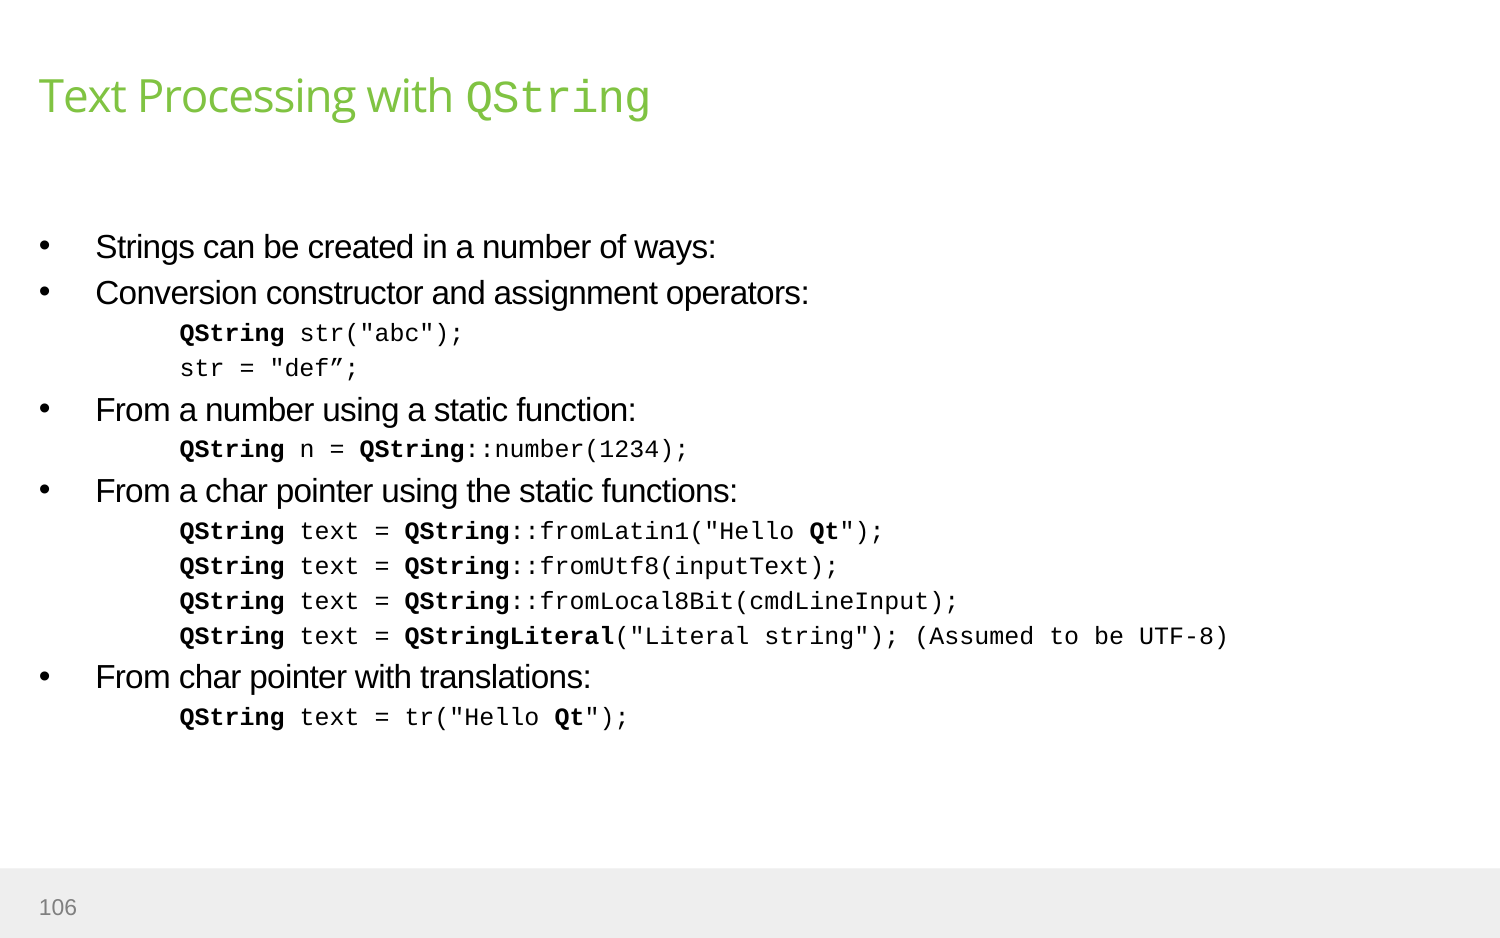

# Text Processing with QString
Strings can be created in a number of ways:
Conversion constructor and assignment operators:
QString str("abc");
str = "def”;
From a number using a static function:
QString n = QString::number(1234);
From a char pointer using the static functions:
QString text = QString::fromLatin1("Hello Qt");
QString text = QString::fromUtf8(inputText);
QString text = QString::fromLocal8Bit(cmdLineInput);
QString text = QStringLiteral("Literal string"); (Assumed to be UTF-8)
From char pointer with translations:
QString text = tr("Hello Qt");
106